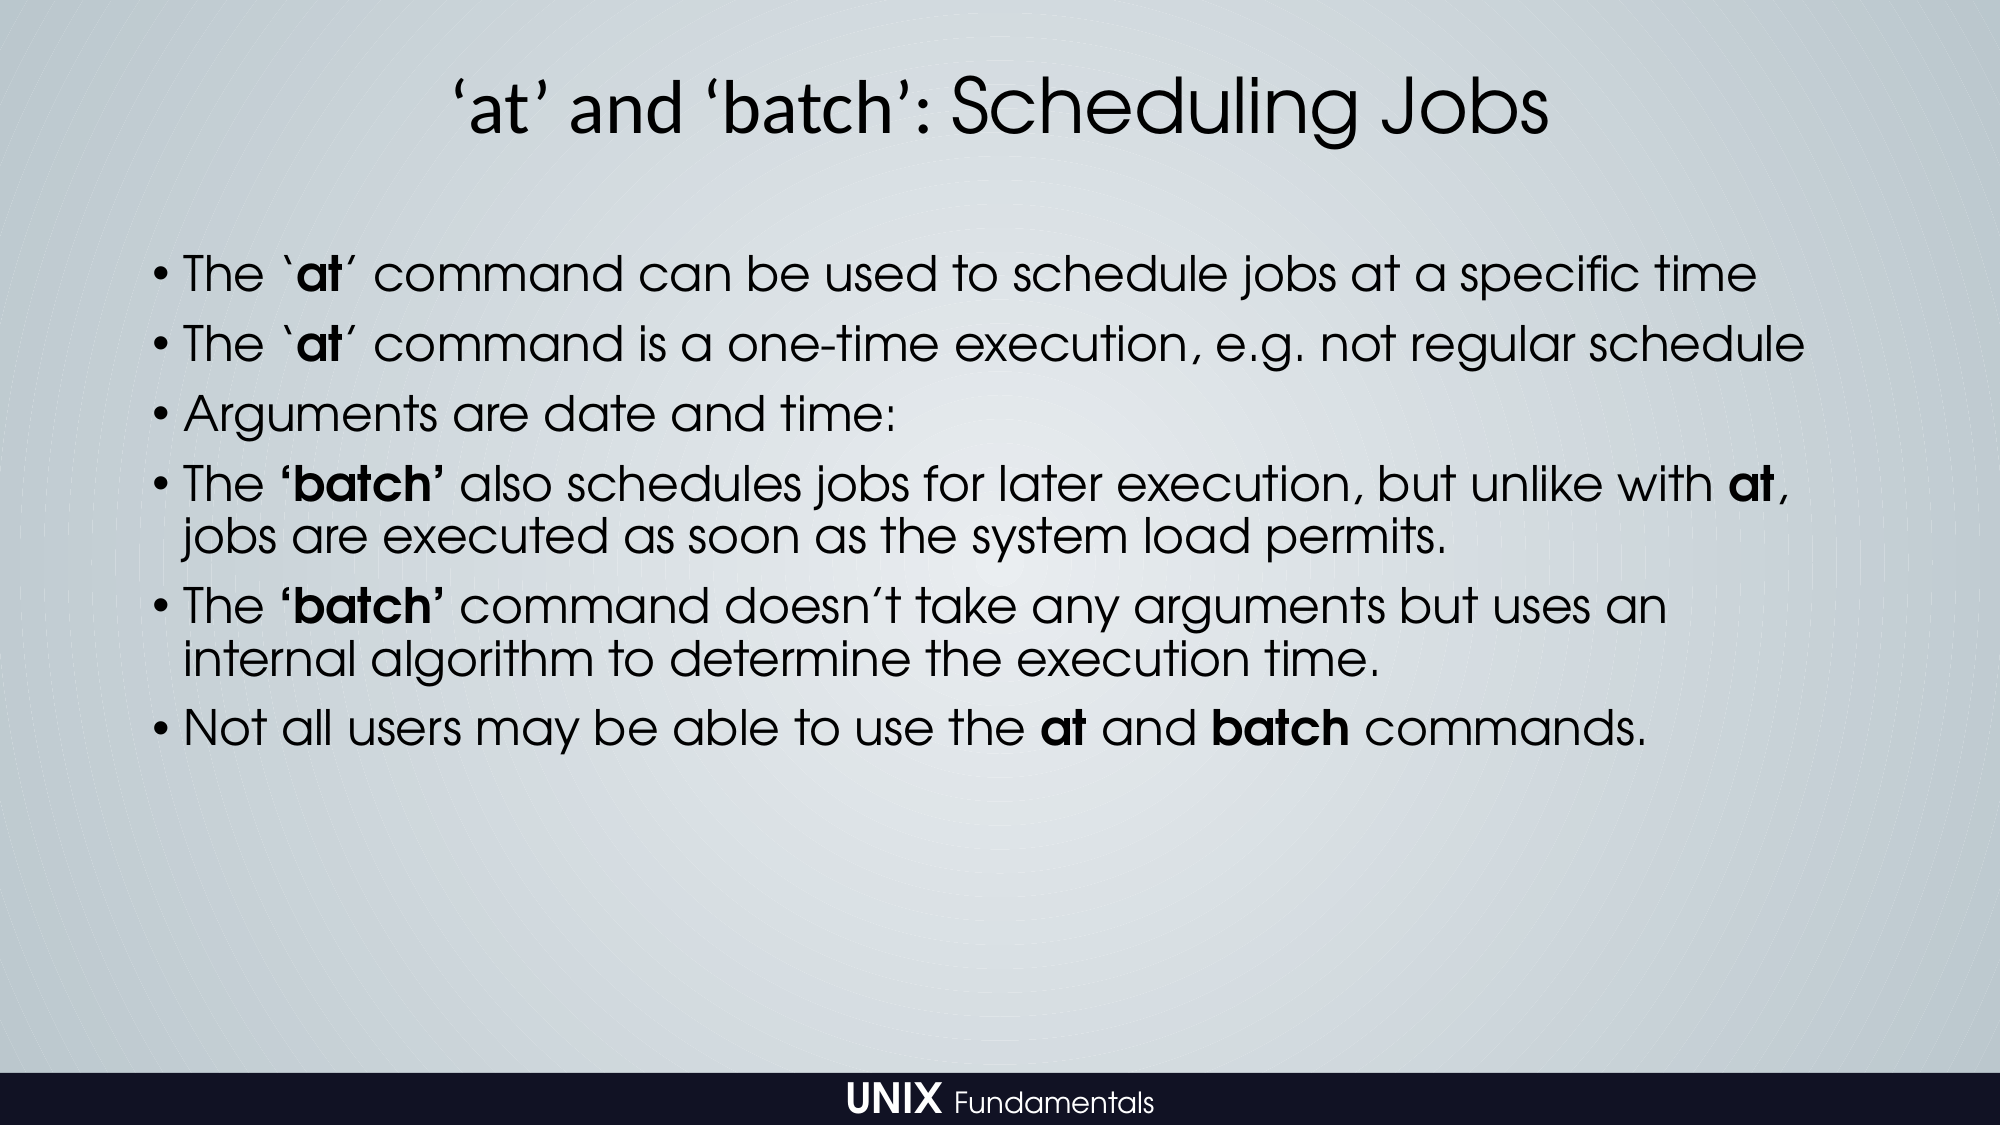

# ‘at’ and ‘batch’: Scheduling Jobs
The ‘at’ command can be used to schedule jobs at a specific time
The ‘at’ command is a one-time execution, e.g. not regular schedule
Arguments are date and time:
The ‘batch’ also schedules jobs for later execution, but unlike with at, jobs are executed as soon as the system load permits.
The ‘batch’ command doesn’t take any arguments but uses an internal algorithm to determine the execution time.
Not all users may be able to use the at and batch commands.